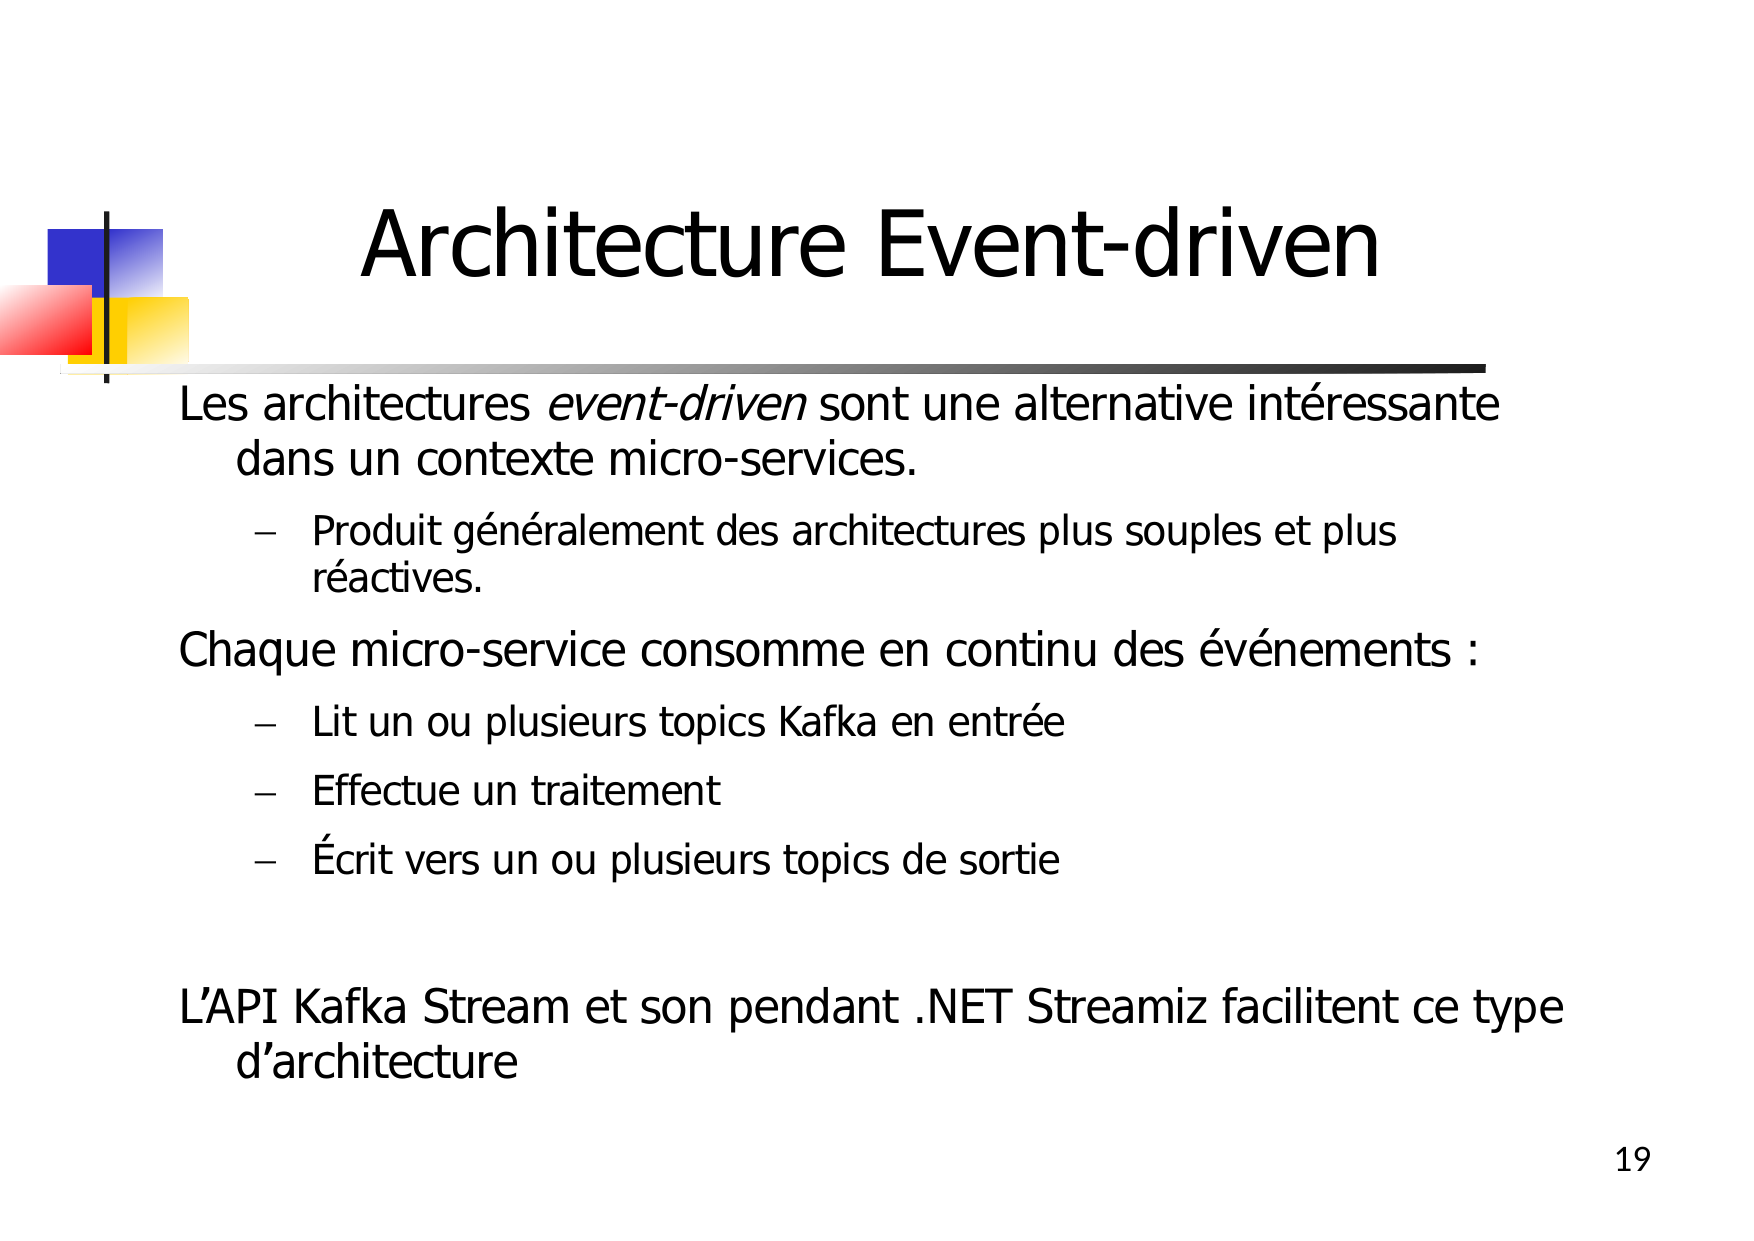

Architecture Event-driven
Les architectures event-driven sont une alternative intéressante dans un contexte micro-services.
Produit généralement des architectures plus souples et plus réactives.
Chaque micro-service consomme en continu des événements :
Lit un ou plusieurs topics Kafka en entrée
Effectue un traitement
Écrit vers un ou plusieurs topics de sortie

L’API Kafka Stream et son pendant .NET Streamiz facilitent ce type d’architecture